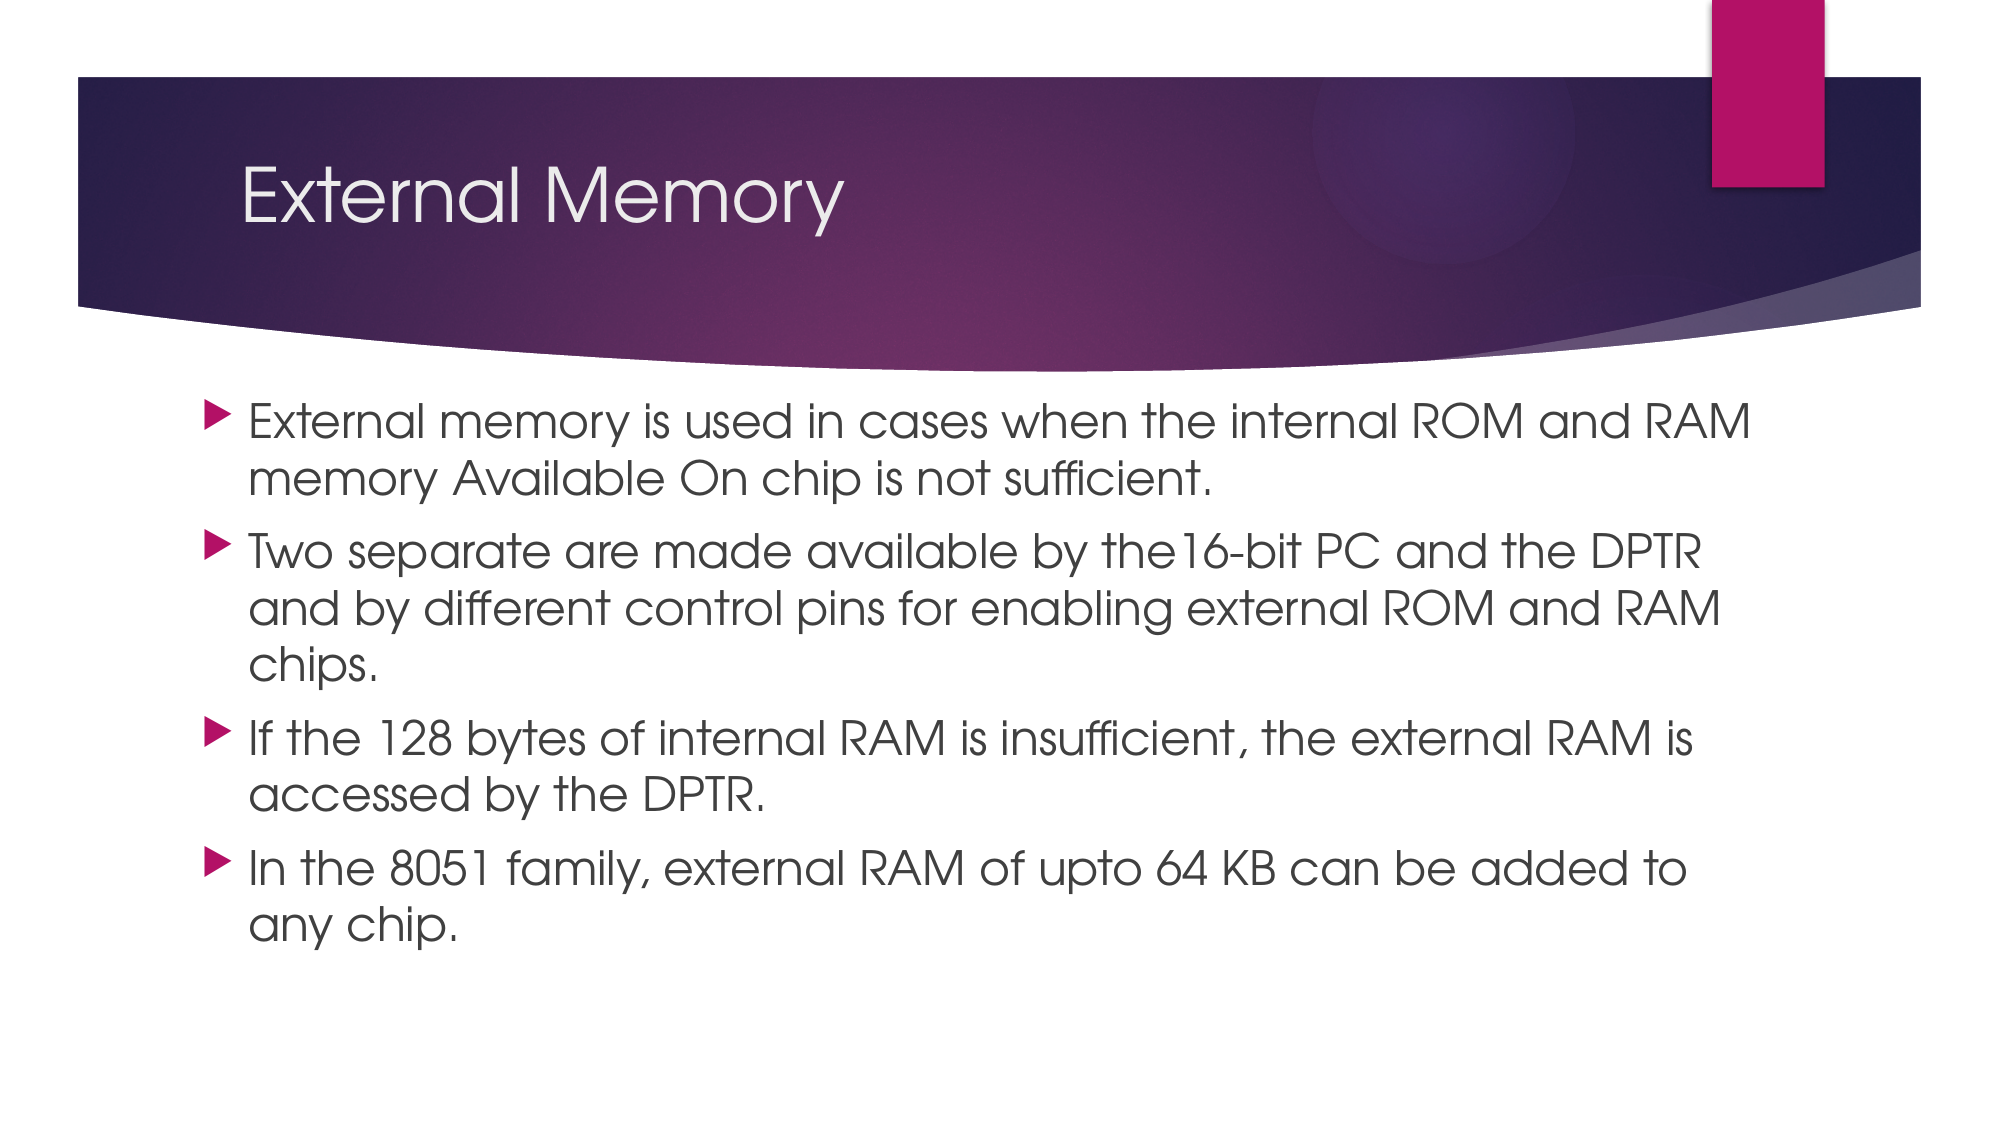

# External Memory
External memory is used in cases when the internal ROM and RAM memory Available On chip is not sufficient.
Two separate are made available by the16-bit PC and the DPTR and by different control pins for enabling external ROM and RAM chips.
If the 128 bytes of internal RAM is insufficient, the external RAM is accessed by the DPTR.
In the 8051 family, external RAM of upto 64 KB can be added to any chip.